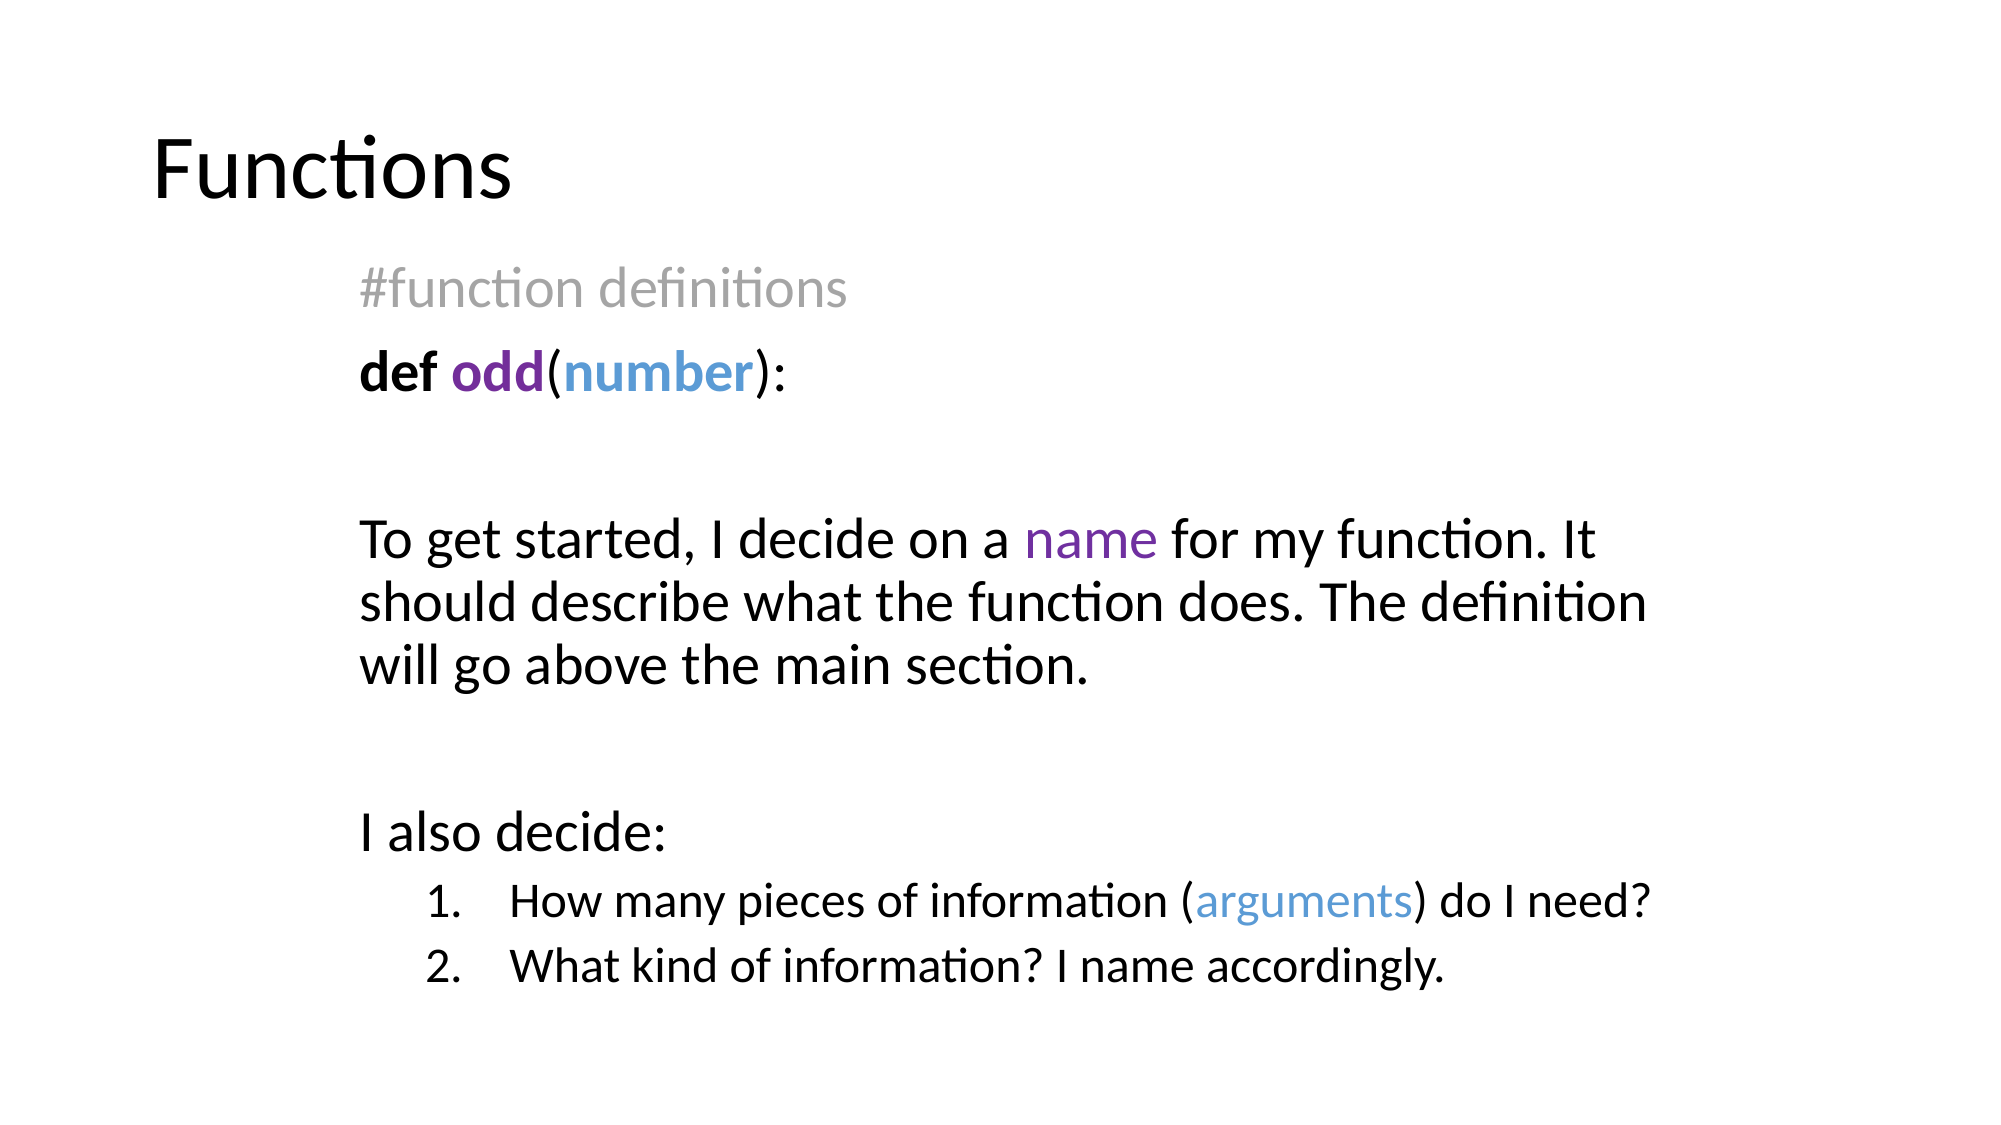

# Functions
#function definitions
def odd(number):

To get started, I decide on a name for my function. It should describe what the function does. The definition will go above the main section.

I also decide:
How many pieces of information (arguments) do I need?
What kind of information? I name accordingly.